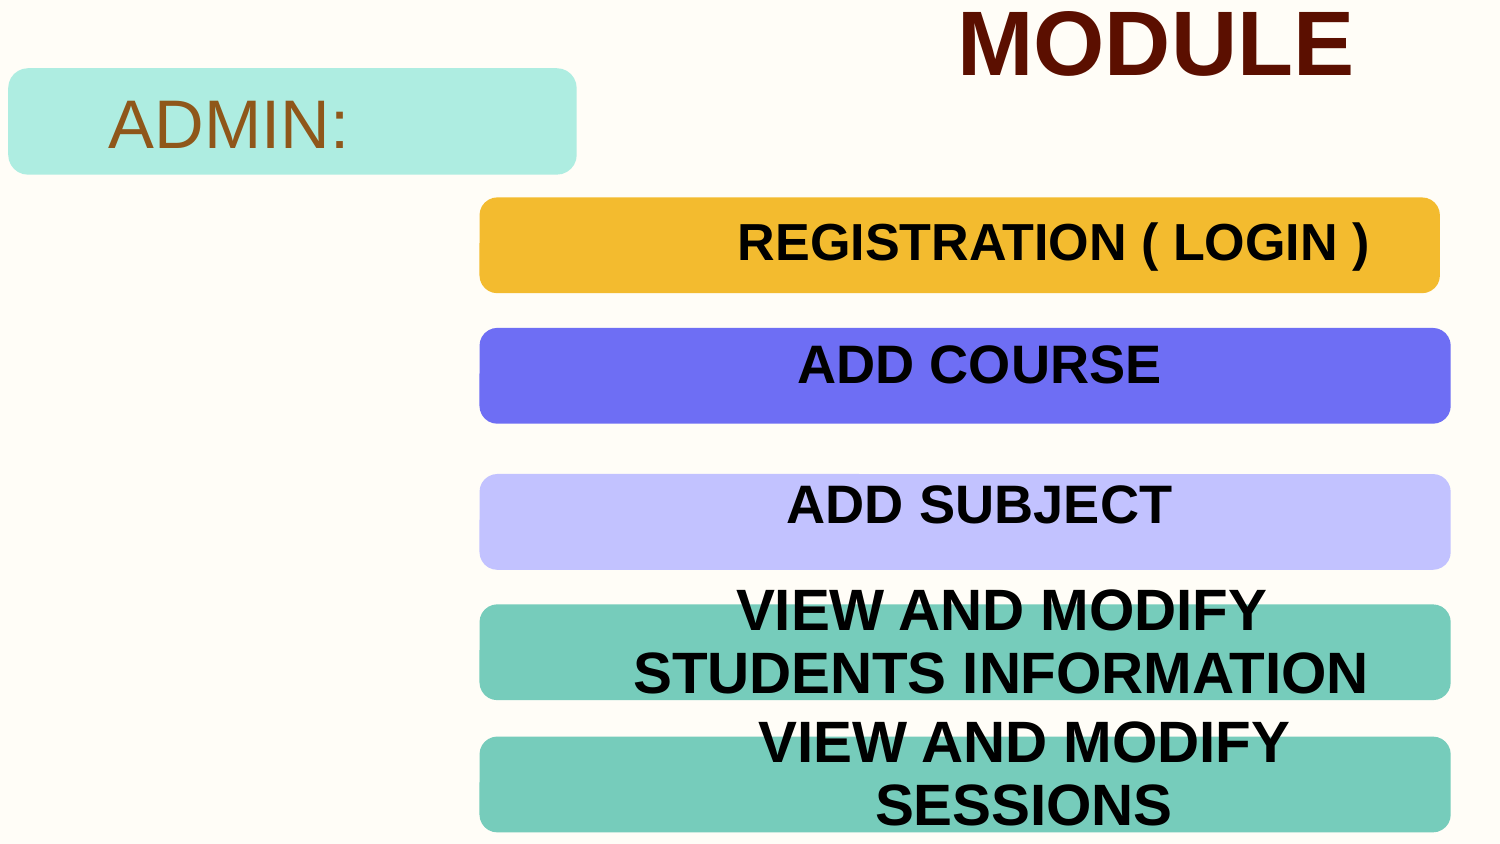

# MODULE

ADMIN:

REGISTRATION ( LOGIN )

ADD COURSE

ADD SUBJECT

VIEW AND MODIFY STUDENTS INFORMATION

VIEW AND MODIFY SESSIONS